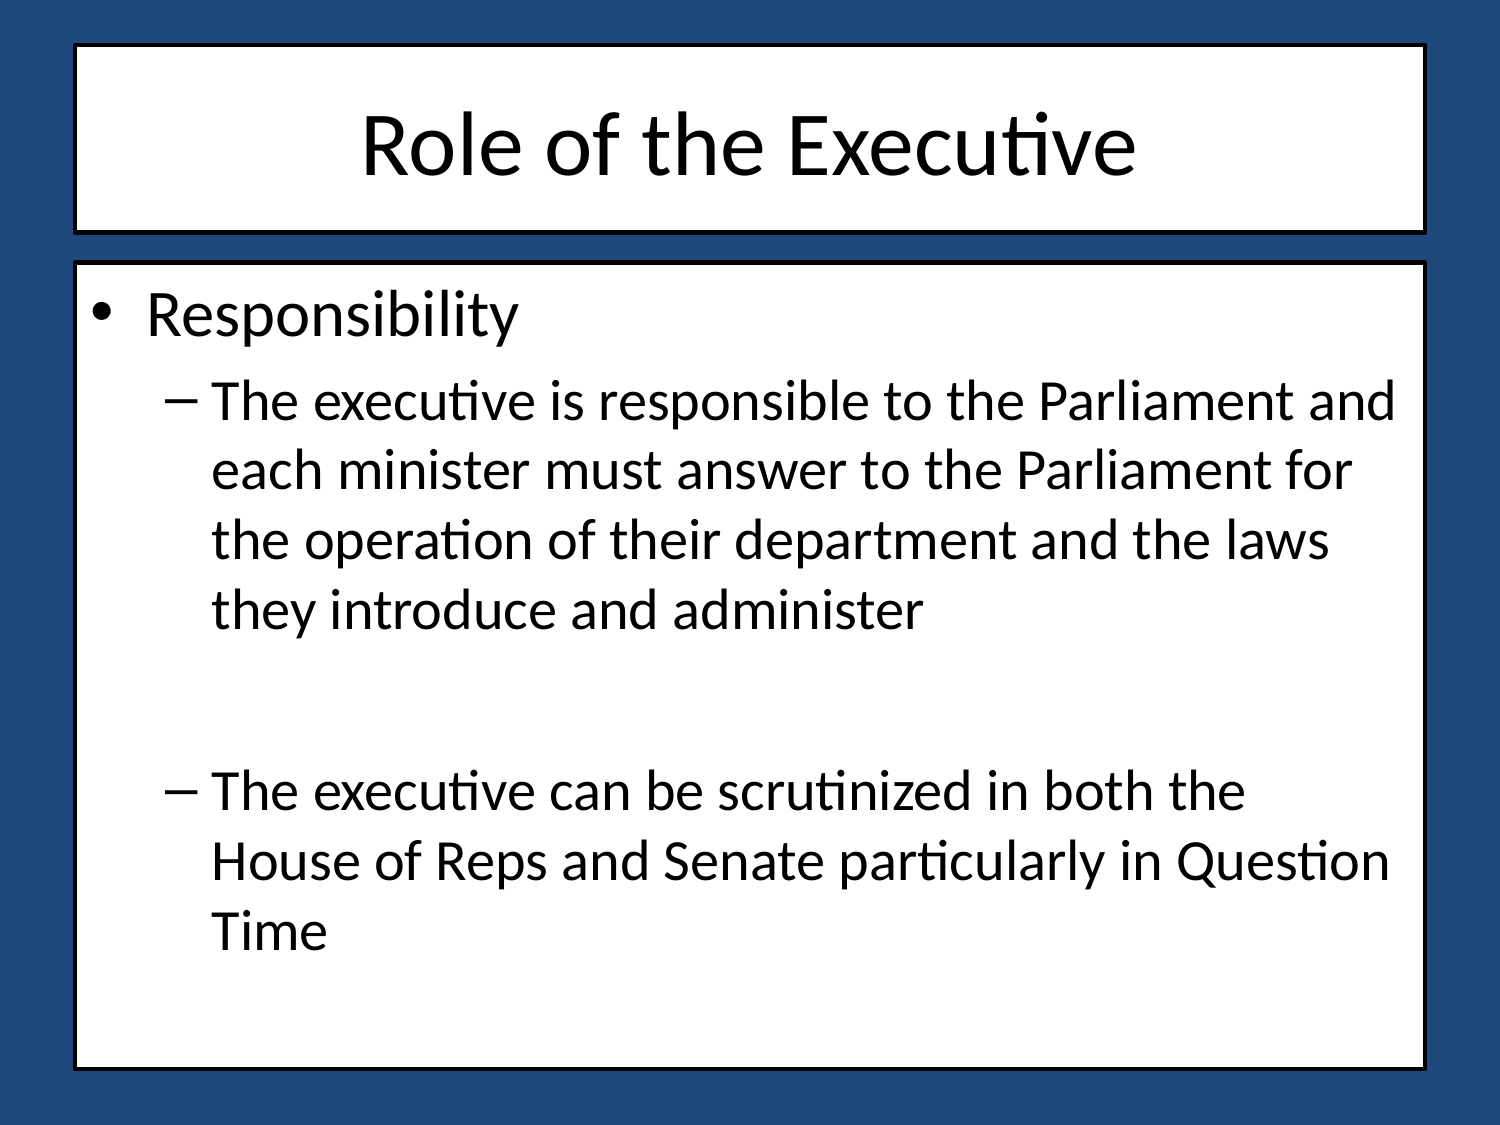

# Role of the Executive
Responsibility
The executive is responsible to the Parliament and each minister must answer to the Parliament for the operation of their department and the laws they introduce and administer

The executive can be scrutinized in both the House of Reps and Senate particularly in Question Time